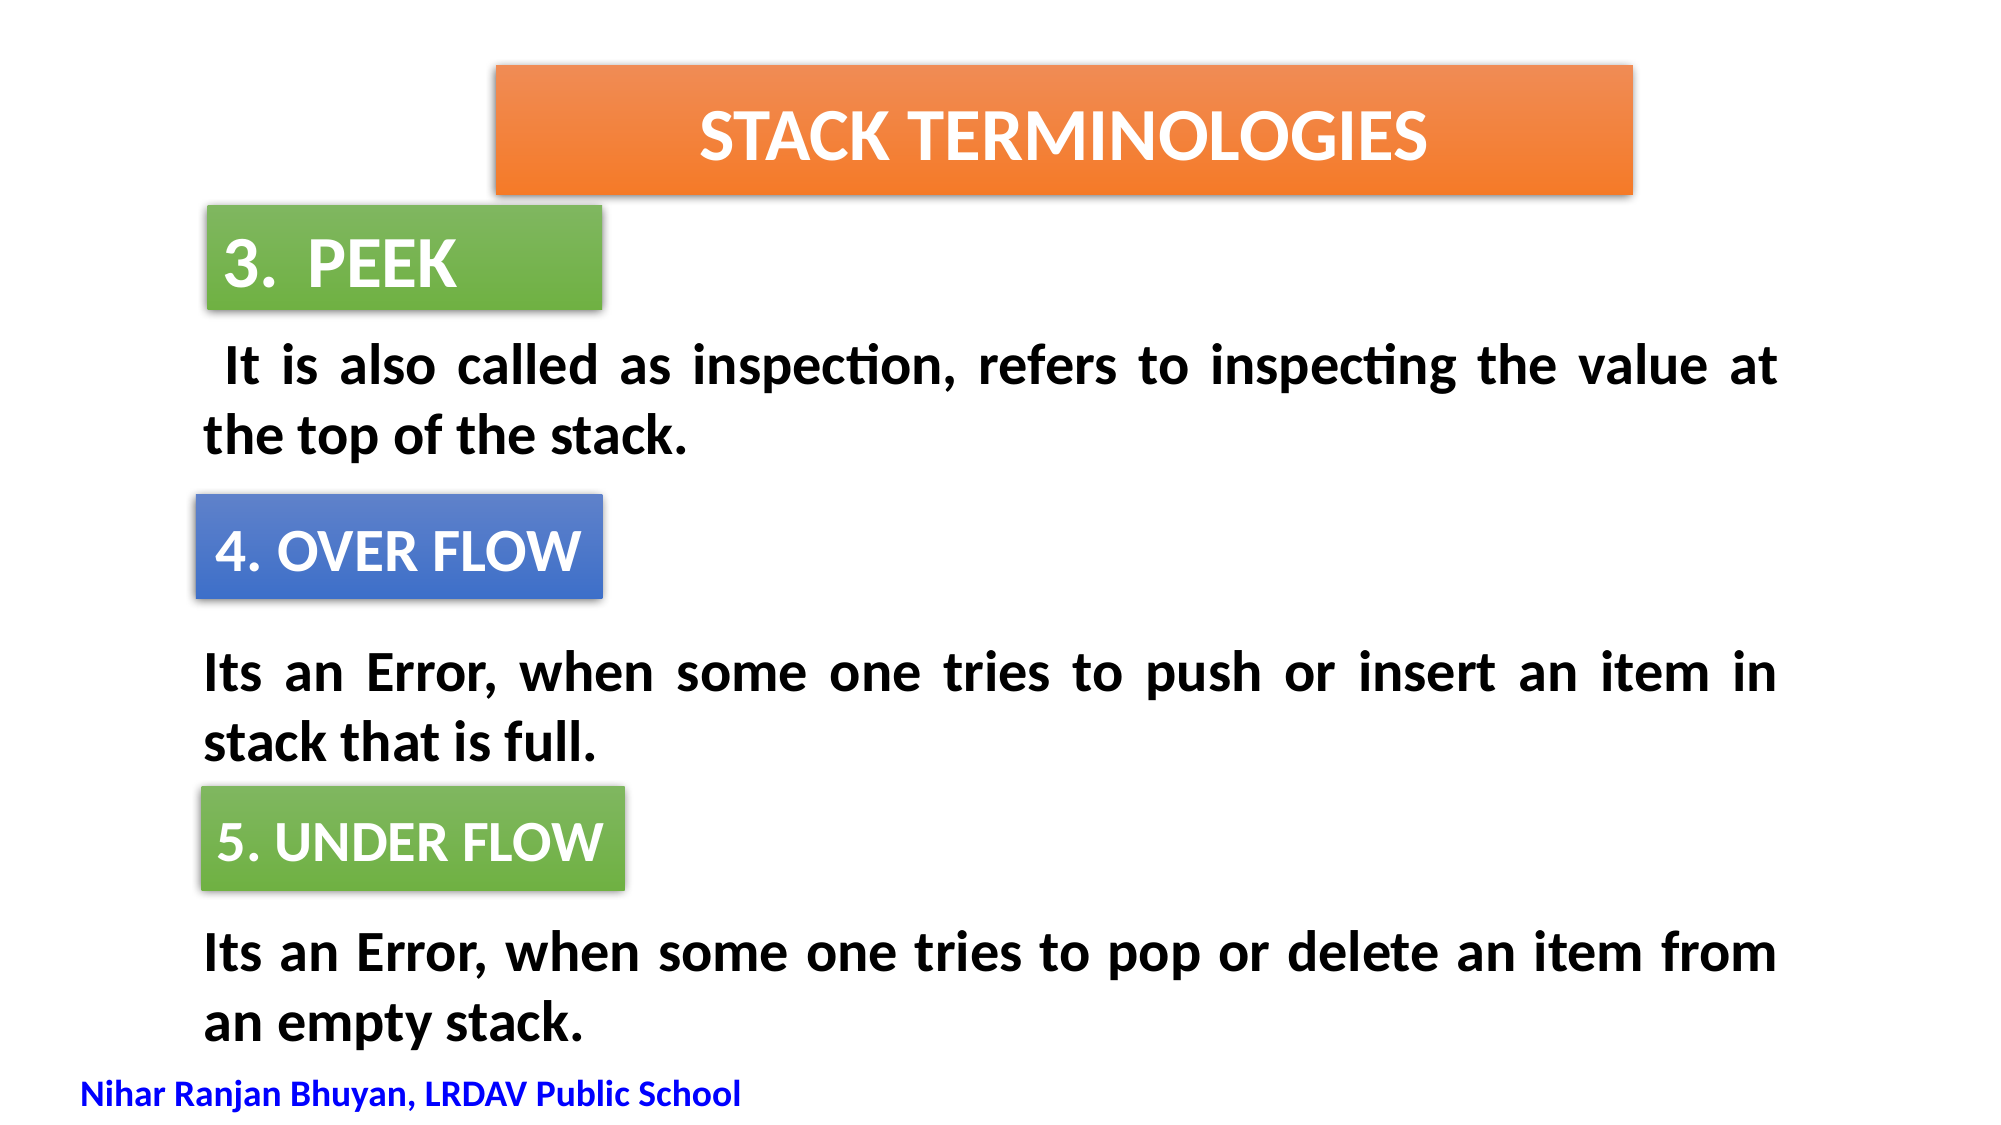

STACK TERMINOLOGIES
3.	PEEK

 It is also called as inspection, refers to inspecting the value at the top of the stack.

Its an Error, when some one tries to push or insert an item in stack that is full.

Its an Error, when some one tries to pop or delete an item from an empty stack.
4. OVER FLOW
5. UNDER FLOW
Nihar Ranjan Bhuyan, LRDAV Public School